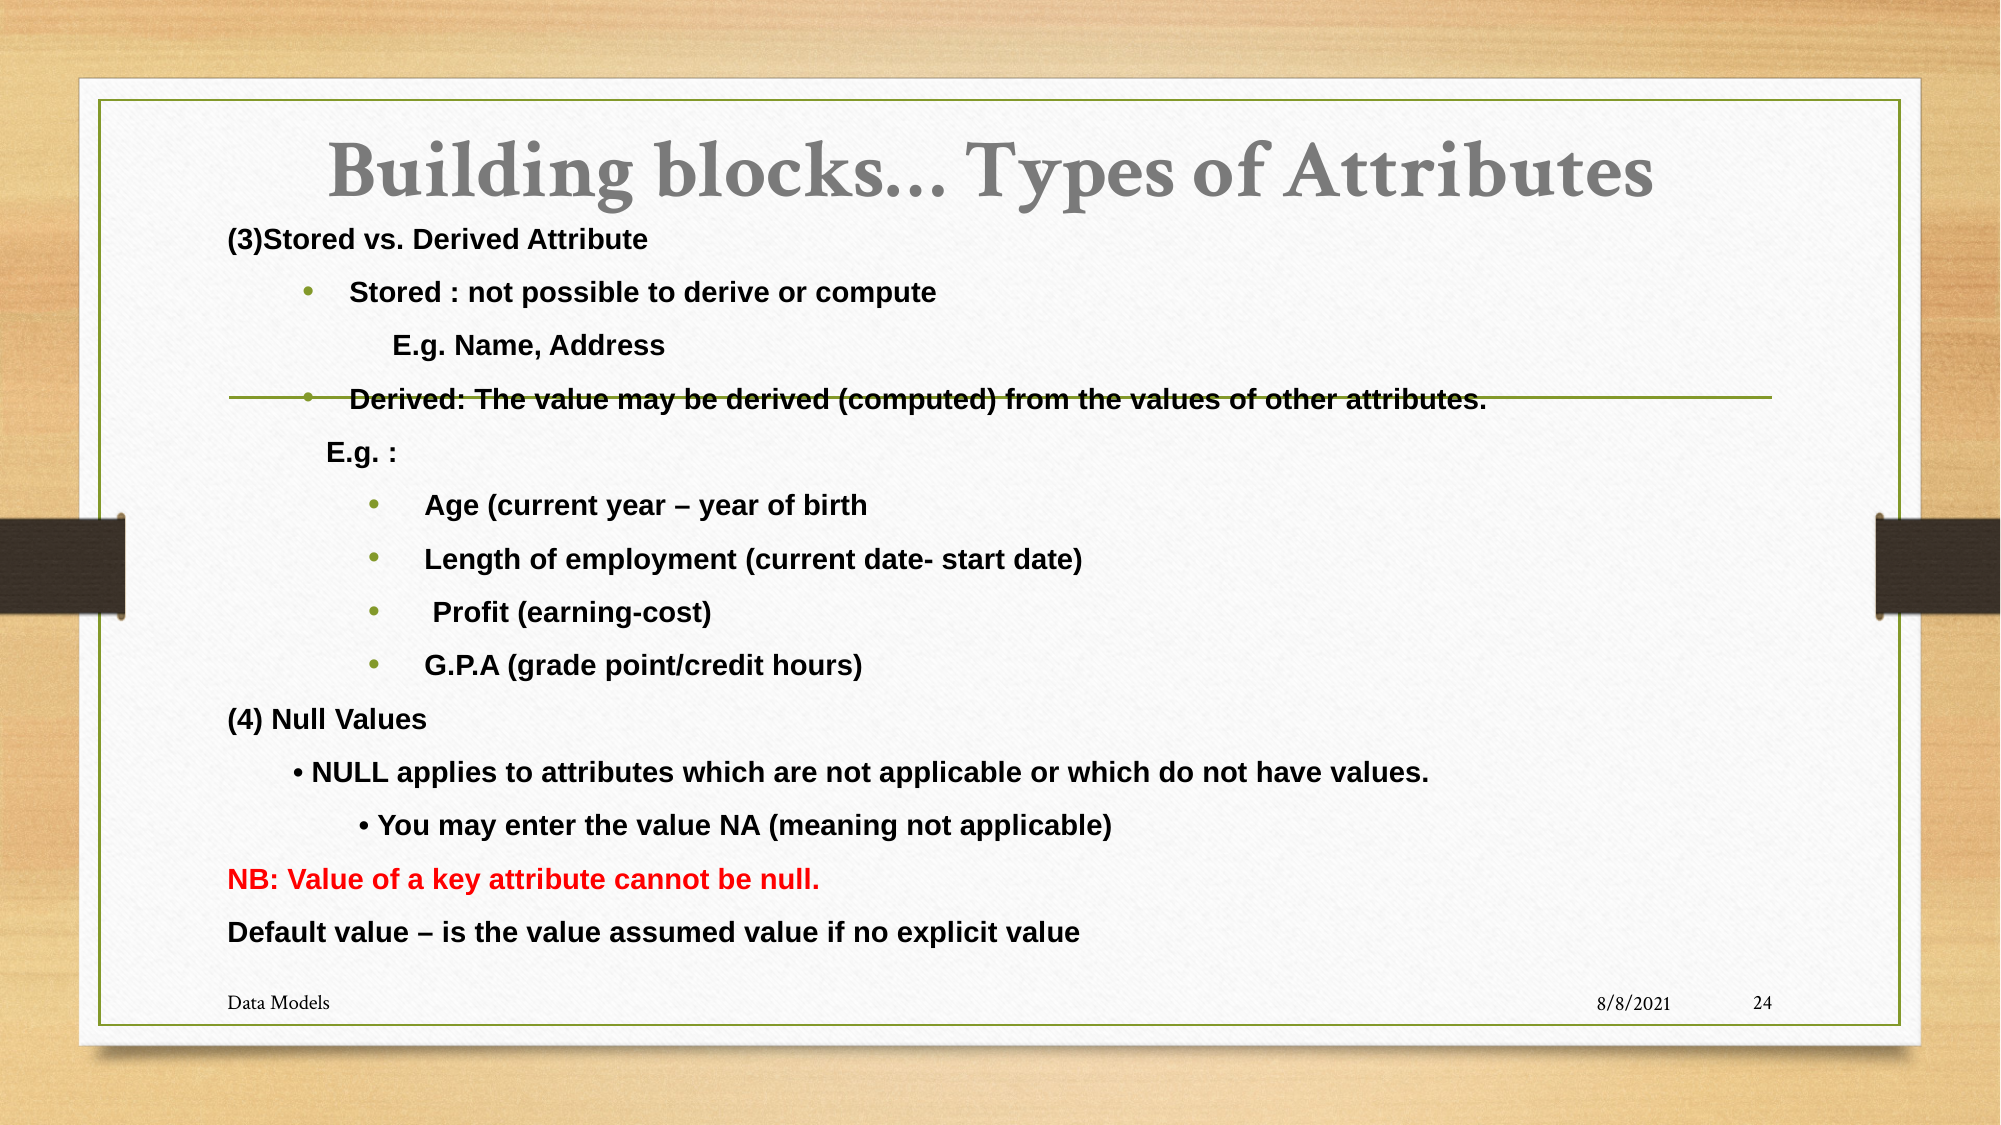

# Building blocks… Types of Attributes
(3)Stored vs. Derived Attribute
Stored : not possible to derive or compute
                    E.g. Name, Address
Derived: The value may be derived (computed) from the values of other attributes.
    E.g. :
Age (current year – year of birth
Length of employment (current date- start date)
 Profit (earning-cost)
G.P.A (grade point/credit hours)
(4) Null Values
• NULL applies to attributes which are not applicable or which do not have values.
• You may enter the value NA (meaning not applicable)
NB: Value of a key attribute cannot be null.
Default value – is the value assumed value if no explicit value

Data Models
8/8/2021
24